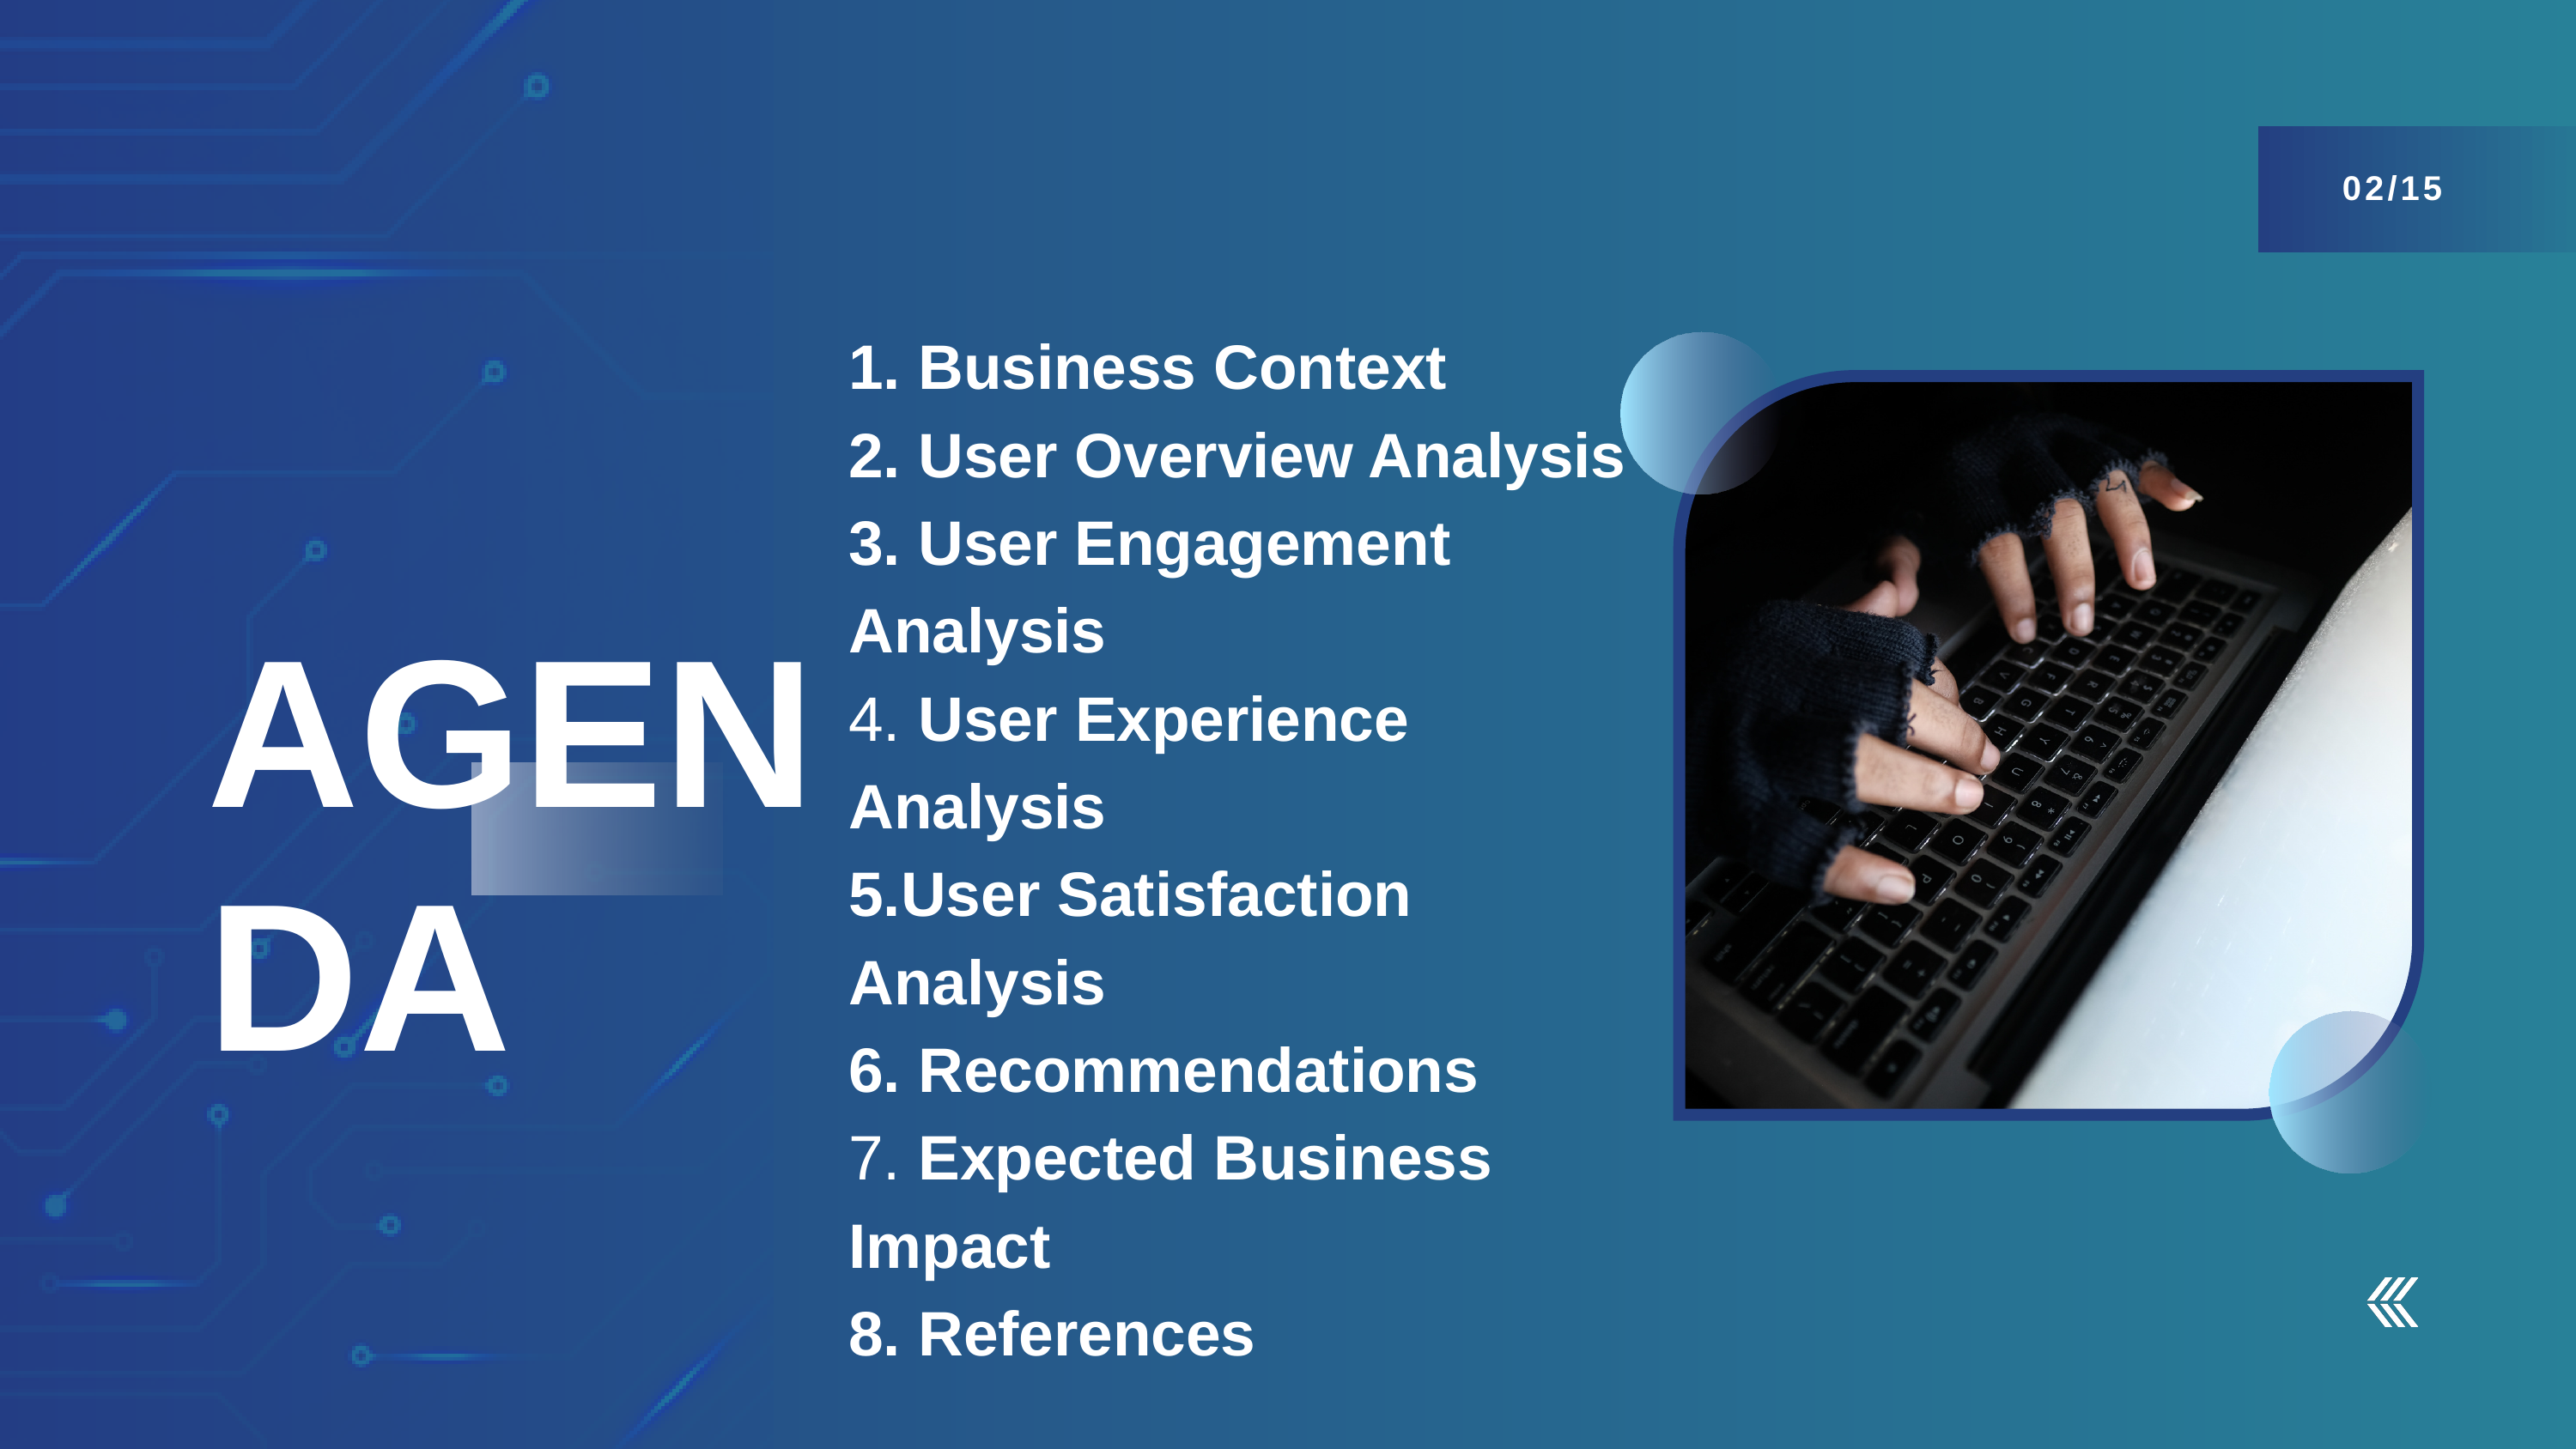

02/15
1. Business Context
2. User Overview Analysis
3. User Engagement Analysis
4. User Experience Analysis
5.User Satisfaction Analysis
6. Recommendations
7. Expected Business Impact
8. References

AGENDA